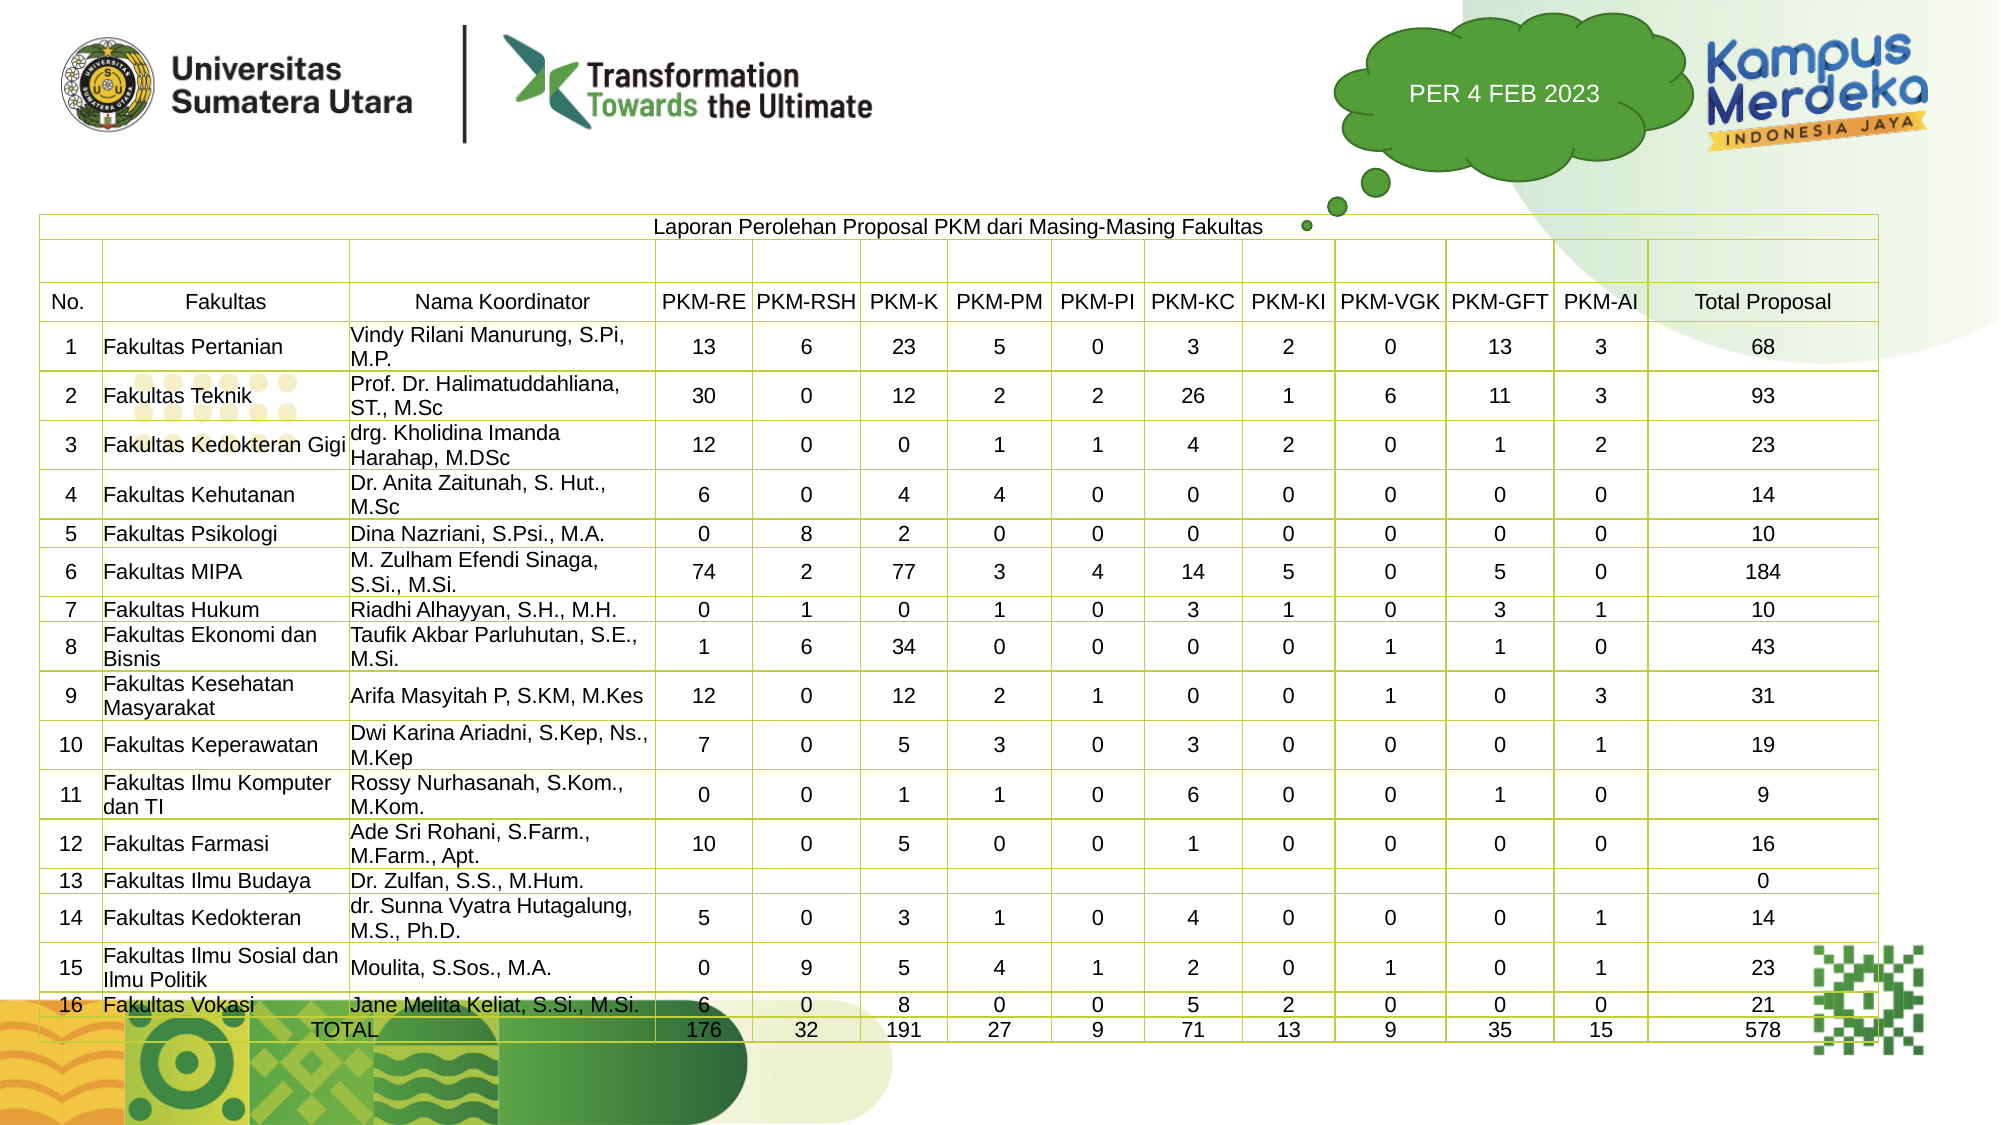

PER 4 FEB 2023
| Laporan Perolehan Proposal PKM dari Masing-Masing Fakultas |  |  |  |  |  |  |  |  |  |  |  |  |  |
| --- | --- | --- | --- | --- | --- | --- | --- | --- | --- | --- | --- | --- | --- |
|  |  |  |  |  |  |  |  |  |  |  |  |  |  |
| No. | Fakultas | Nama Koordinator | PKM-RE | PKM-RSH | PKM-K | PKM-PM | PKM-PI | PKM-KC | PKM-KI | PKM-VGK | PKM-GFT | PKM-AI | Total Proposal |
| 1 | Fakultas Pertanian | Vindy Rilani Manurung, S.Pi, M.P. | 13 | 6 | 23 | 5 | 0 | 3 | 2 | 0 | 13 | 3 | 68 |
| 2 | Fakultas Teknik | Prof. Dr. Halimatuddahliana, ST., M.Sc | 30 | 0 | 12 | 2 | 2 | 26 | 1 | 6 | 11 | 3 | 93 |
| 3 | Fakultas Kedokteran Gigi | drg. Kholidina Imanda Harahap, M.DSc | 12 | 0 | 0 | 1 | 1 | 4 | 2 | 0 | 1 | 2 | 23 |
| 4 | Fakultas Kehutanan | Dr. Anita Zaitunah, S. Hut., M.Sc | 6 | 0 | 4 | 4 | 0 | 0 | 0 | 0 | 0 | 0 | 14 |
| 5 | Fakultas Psikologi | Dina Nazriani, S.Psi., M.A. | 0 | 8 | 2 | 0 | 0 | 0 | 0 | 0 | 0 | 0 | 10 |
| 6 | Fakultas MIPA | M. Zulham Efendi Sinaga, S.Si., M.Si. | 74 | 2 | 77 | 3 | 4 | 14 | 5 | 0 | 5 | 0 | 184 |
| 7 | Fakultas Hukum | Riadhi Alhayyan, S.H., M.H. | 0 | 1 | 0 | 1 | 0 | 3 | 1 | 0 | 3 | 1 | 10 |
| 8 | Fakultas Ekonomi dan Bisnis | Taufik Akbar Parluhutan, S.E., M.Si. | 1 | 6 | 34 | 0 | 0 | 0 | 0 | 1 | 1 | 0 | 43 |
| 9 | Fakultas Kesehatan Masyarakat | Arifa Masyitah P, S.KM, M.Kes | 12 | 0 | 12 | 2 | 1 | 0 | 0 | 1 | 0 | 3 | 31 |
| 10 | Fakultas Keperawatan | Dwi Karina Ariadni, S.Kep, Ns., M.Kep | 7 | 0 | 5 | 3 | 0 | 3 | 0 | 0 | 0 | 1 | 19 |
| 11 | Fakultas Ilmu Komputer dan TI | Rossy Nurhasanah, S.Kom., M.Kom. | 0 | 0 | 1 | 1 | 0 | 6 | 0 | 0 | 1 | 0 | 9 |
| 12 | Fakultas Farmasi | Ade Sri Rohani, S.Farm., M.Farm., Apt. | 10 | 0 | 5 | 0 | 0 | 1 | 0 | 0 | 0 | 0 | 16 |
| 13 | Fakultas Ilmu Budaya | Dr. Zulfan, S.S., M.Hum. |  |  |  |  |  |  |  |  |  |  | 0 |
| 14 | Fakultas Kedokteran | dr. Sunna Vyatra Hutagalung, M.S., Ph.D. | 5 | 0 | 3 | 1 | 0 | 4 | 0 | 0 | 0 | 1 | 14 |
| 15 | Fakultas Ilmu Sosial dan Ilmu Politik | Moulita, S.Sos., M.A. | 0 | 9 | 5 | 4 | 1 | 2 | 0 | 1 | 0 | 1 | 23 |
| 16 | Fakultas Vokasi | Jane Melita Keliat, S.Si., M.Si. | 6 | 0 | 8 | 0 | 0 | 5 | 2 | 0 | 0 | 0 | 21 |
| TOTAL |  |  | 176 | 32 | 191 | 27 | 9 | 71 | 13 | 9 | 35 | 15 | 578 |